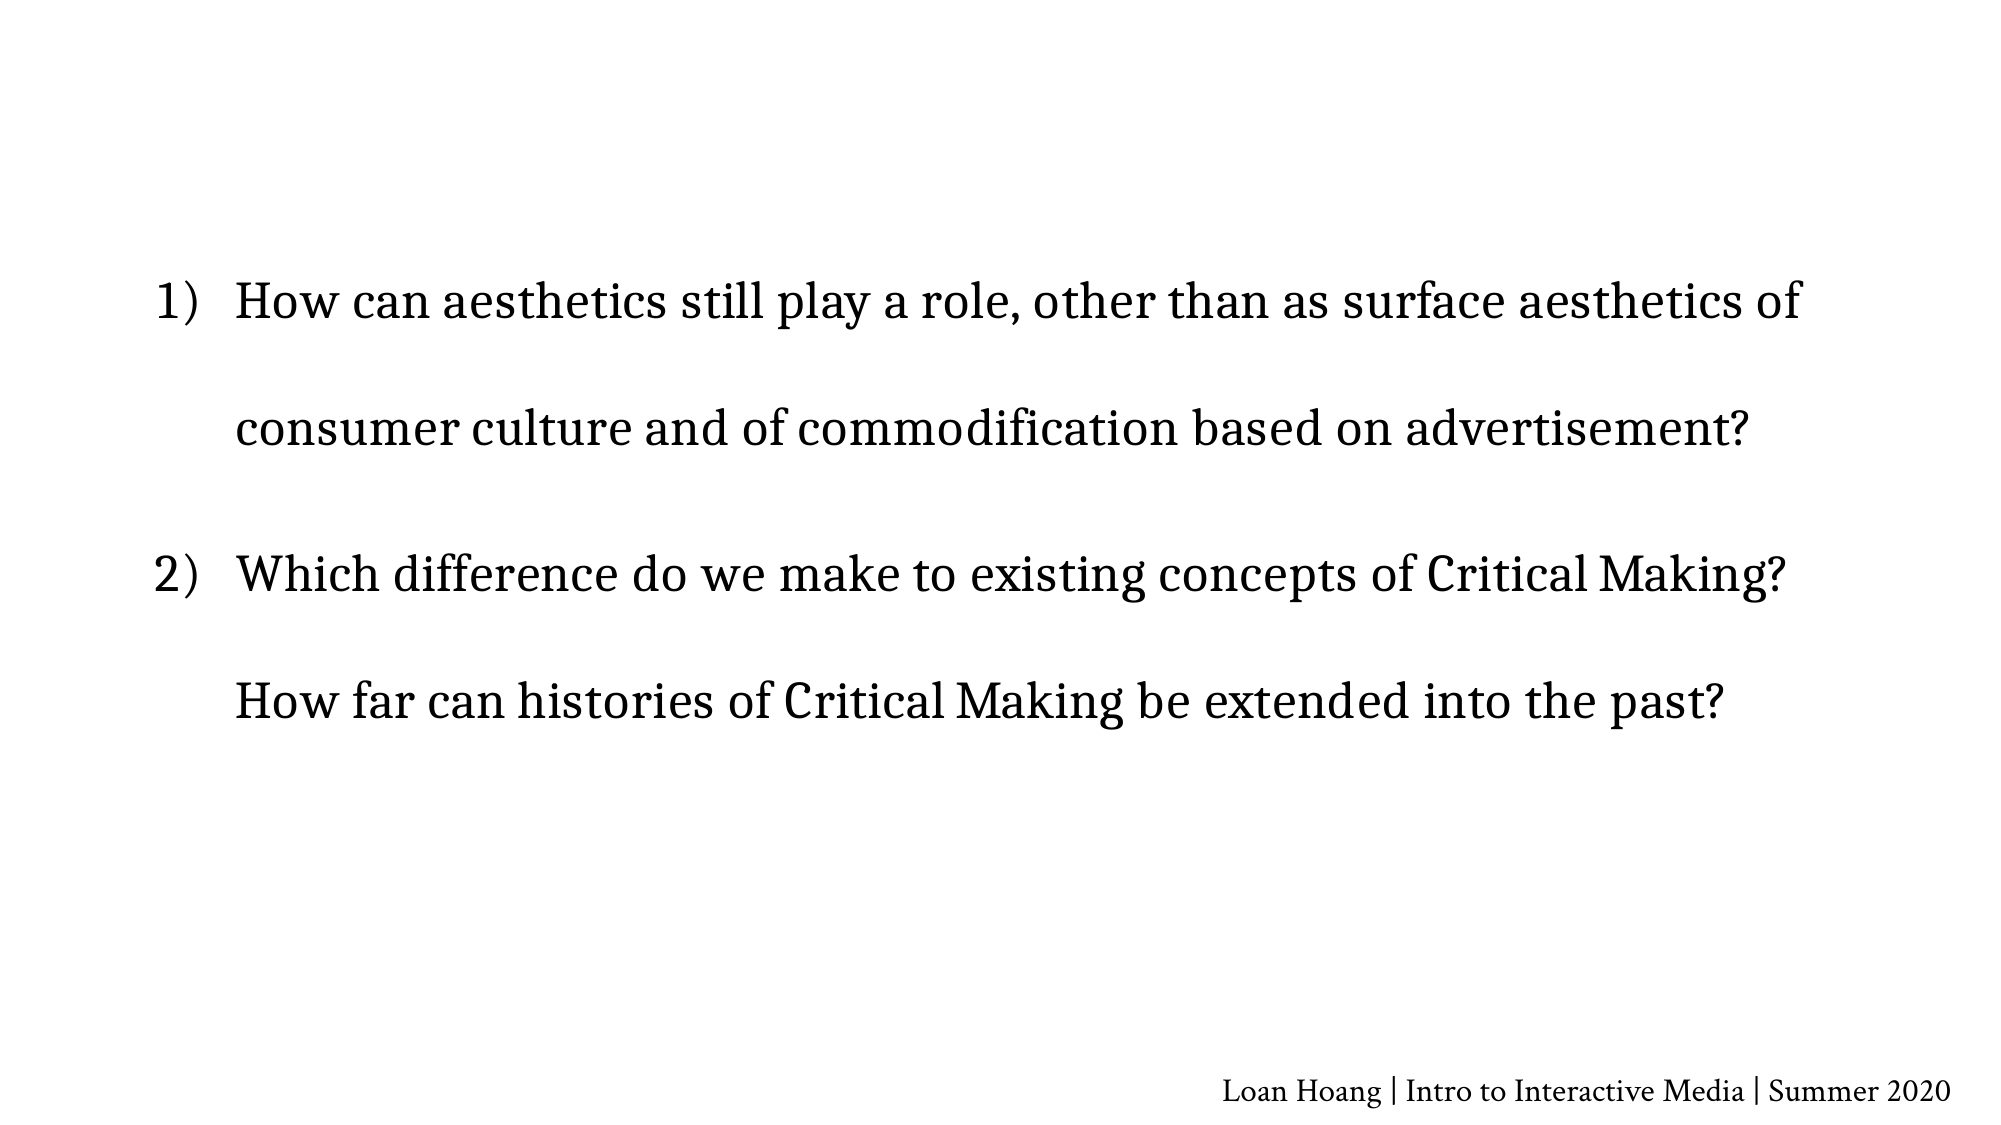

How can aesthetics still play a role, other than as surface aesthetics of consumer culture and of commodification based on advertisement?
Which difference do we make to existing concepts of Critical Making? How far can histories of Critical Making be extended into the past?
Loan Hoang | Intro to Interactive Media | Summer 2020